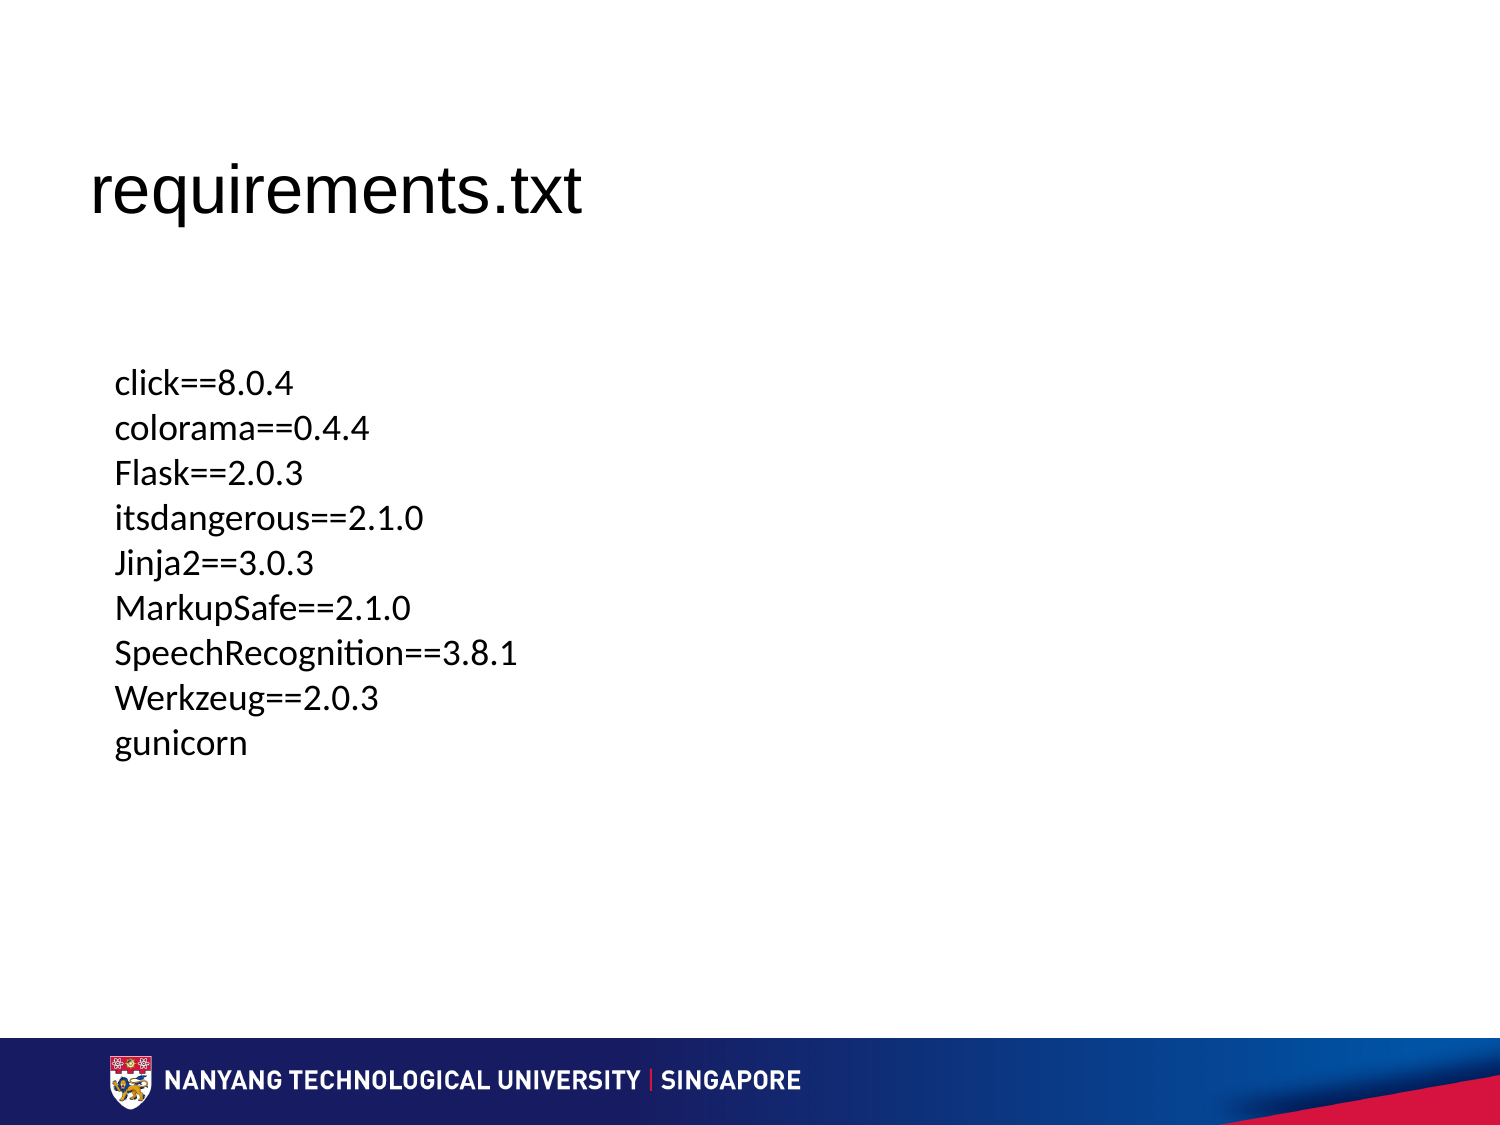

# requirements.txt
click==8.0.4
colorama==0.4.4
Flask==2.0.3
itsdangerous==2.1.0
Jinja2==3.0.3
MarkupSafe==2.1.0
SpeechRecognition==3.8.1
Werkzeug==2.0.3
gunicorn